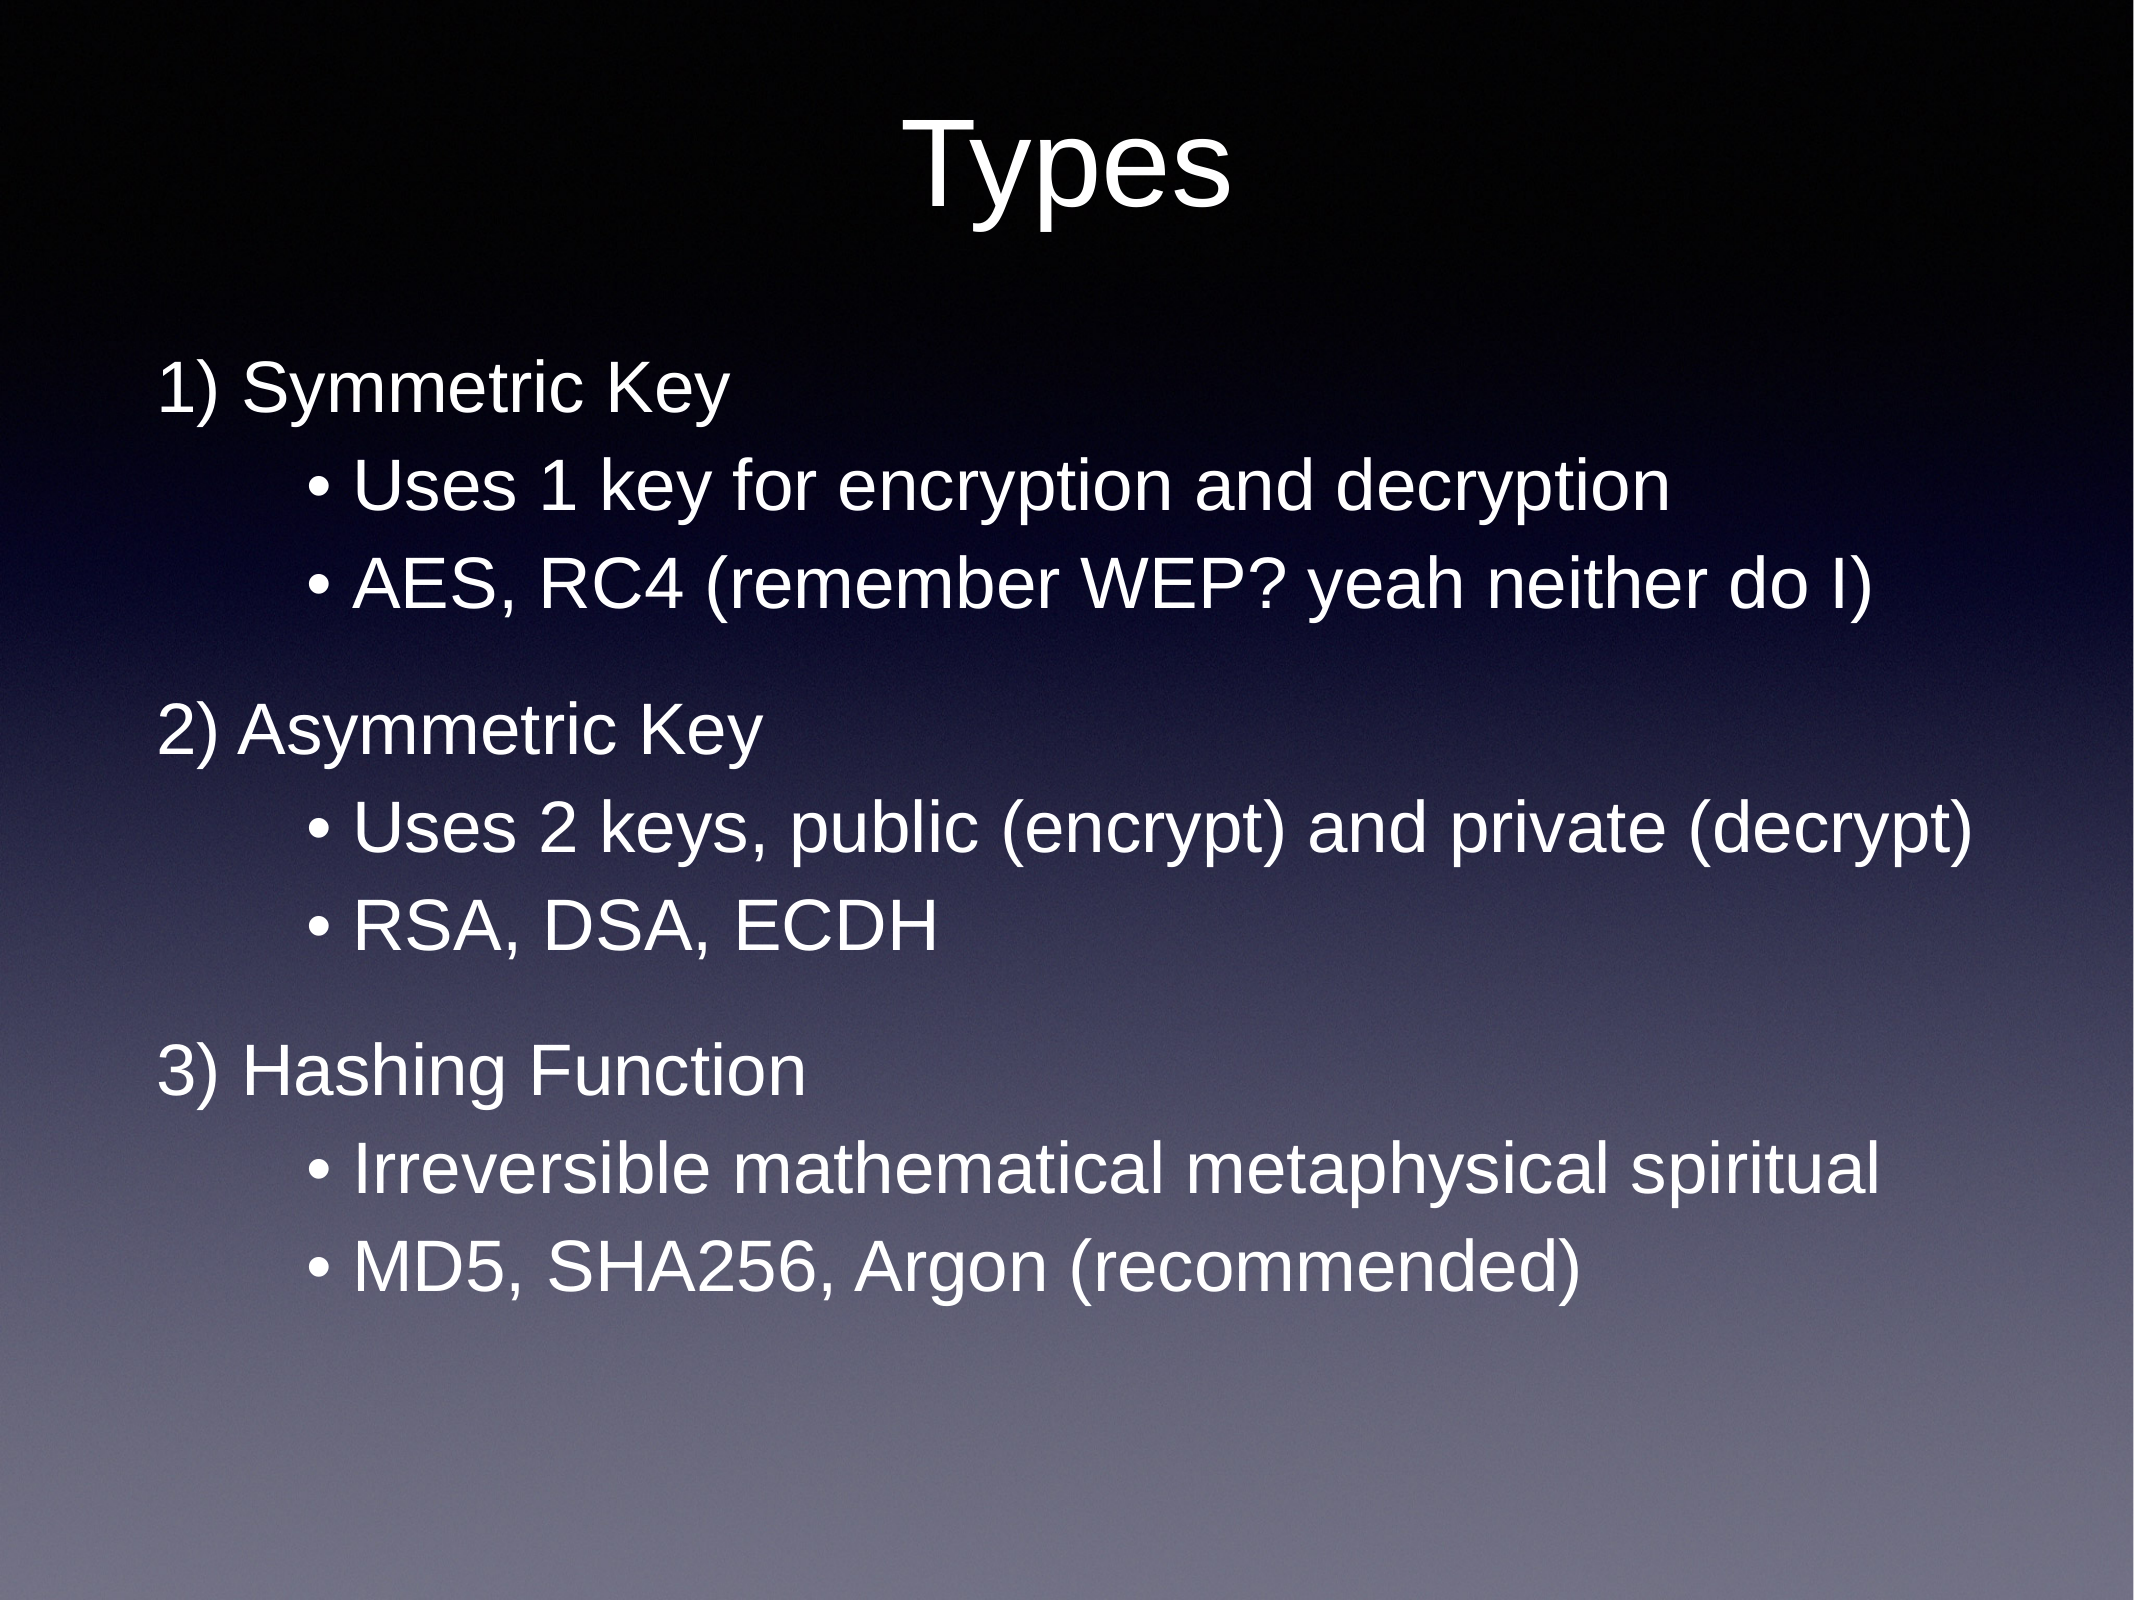

# Types
1) Symmetric Key
	• Uses 1 key for encryption and decryption
	• AES, RC4 (remember WEP? yeah neither do I)

2) Asymmetric Key
	• Uses 2 keys, public (encrypt) and private (decrypt)
	• RSA, DSA, ECDH

3) Hashing Function
	• Irreversible mathematical metaphysical spiritual
	• MD5, SHA256, Argon (recommended)